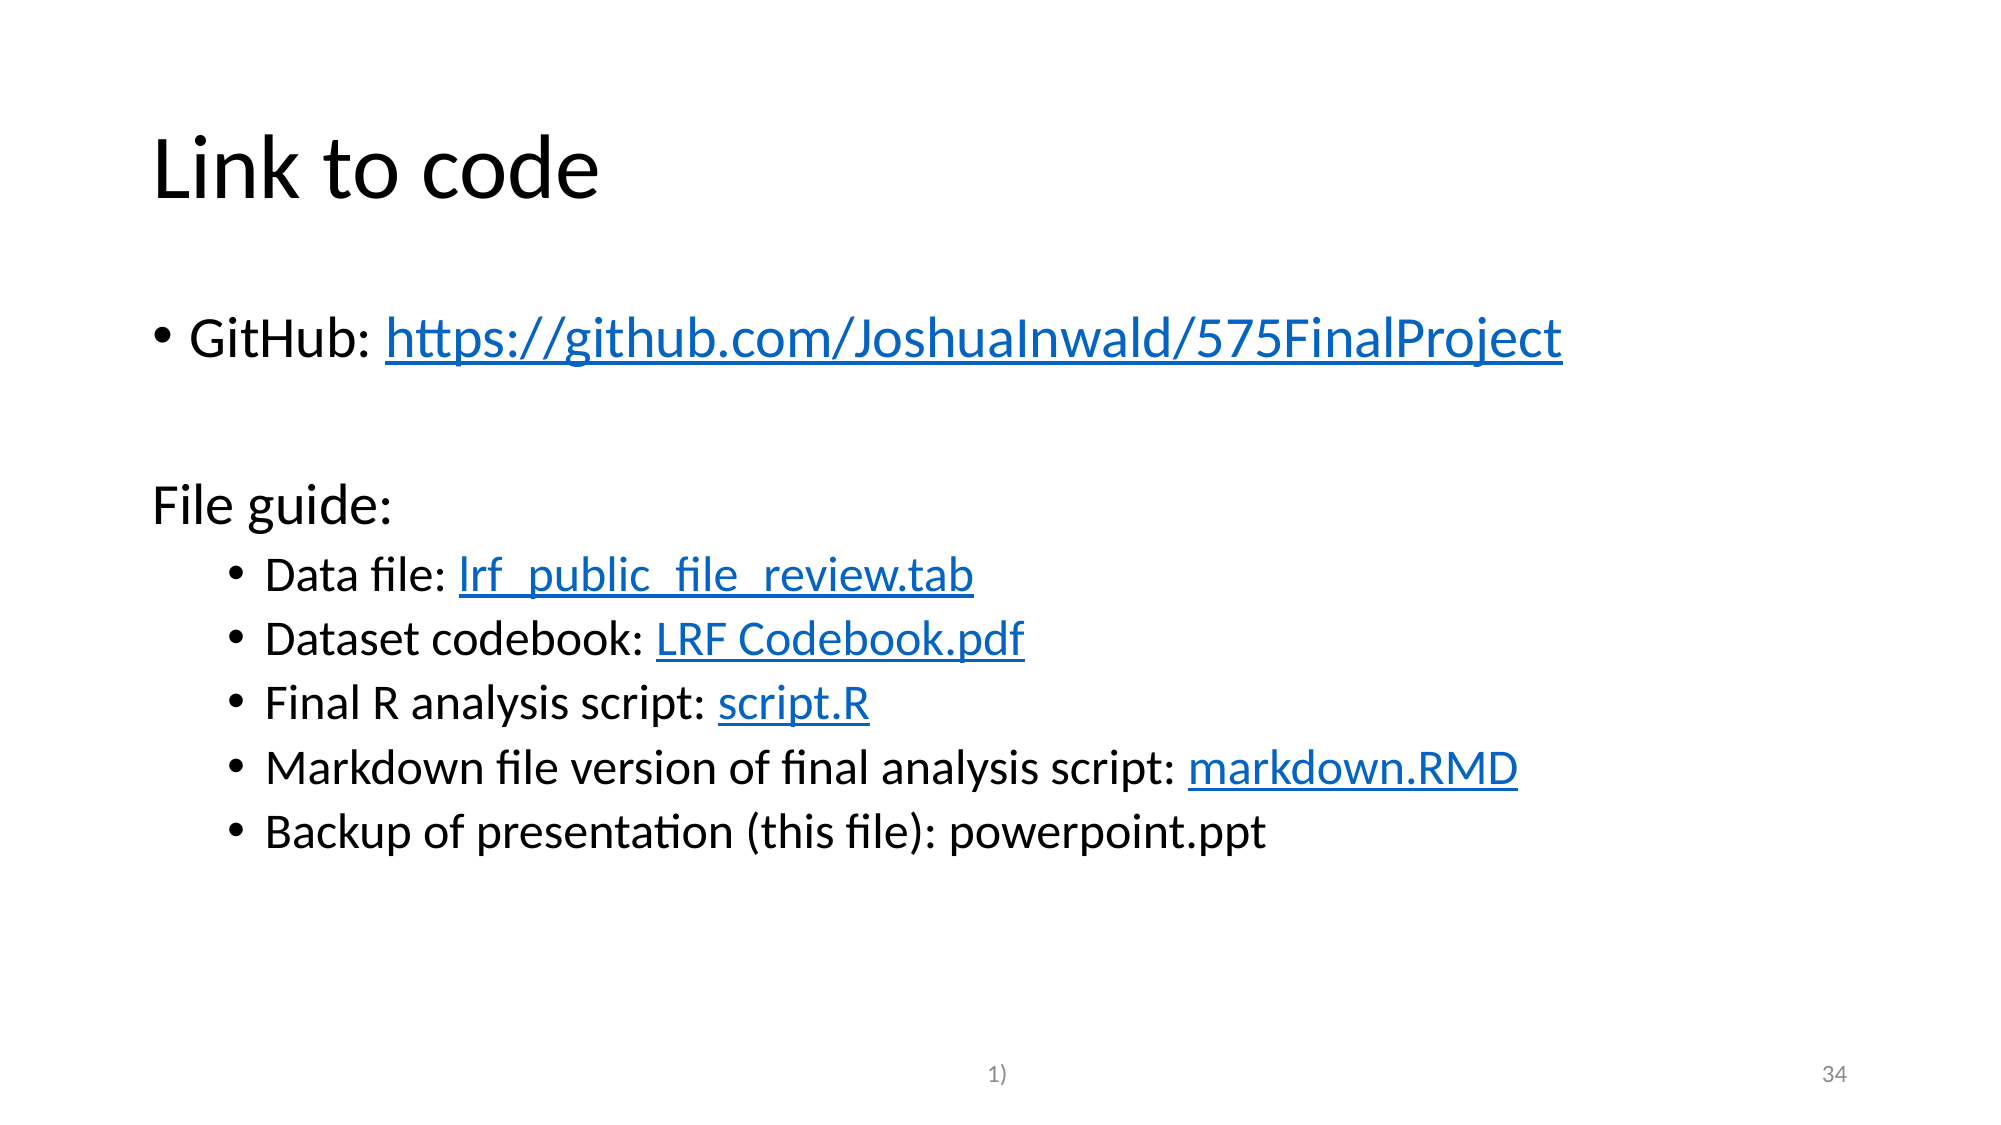

# Link to code
GitHub: https://github.com/JoshuaInwald/575FinalProject

File guide:
Data file: lrf_public_file_review.tab
Dataset codebook: LRF Codebook.pdf
Final R analysis script: script.R
Markdown file version of final analysis script: markdown.RMD
Backup of presentation (this file): powerpoint.ppt
1)
34